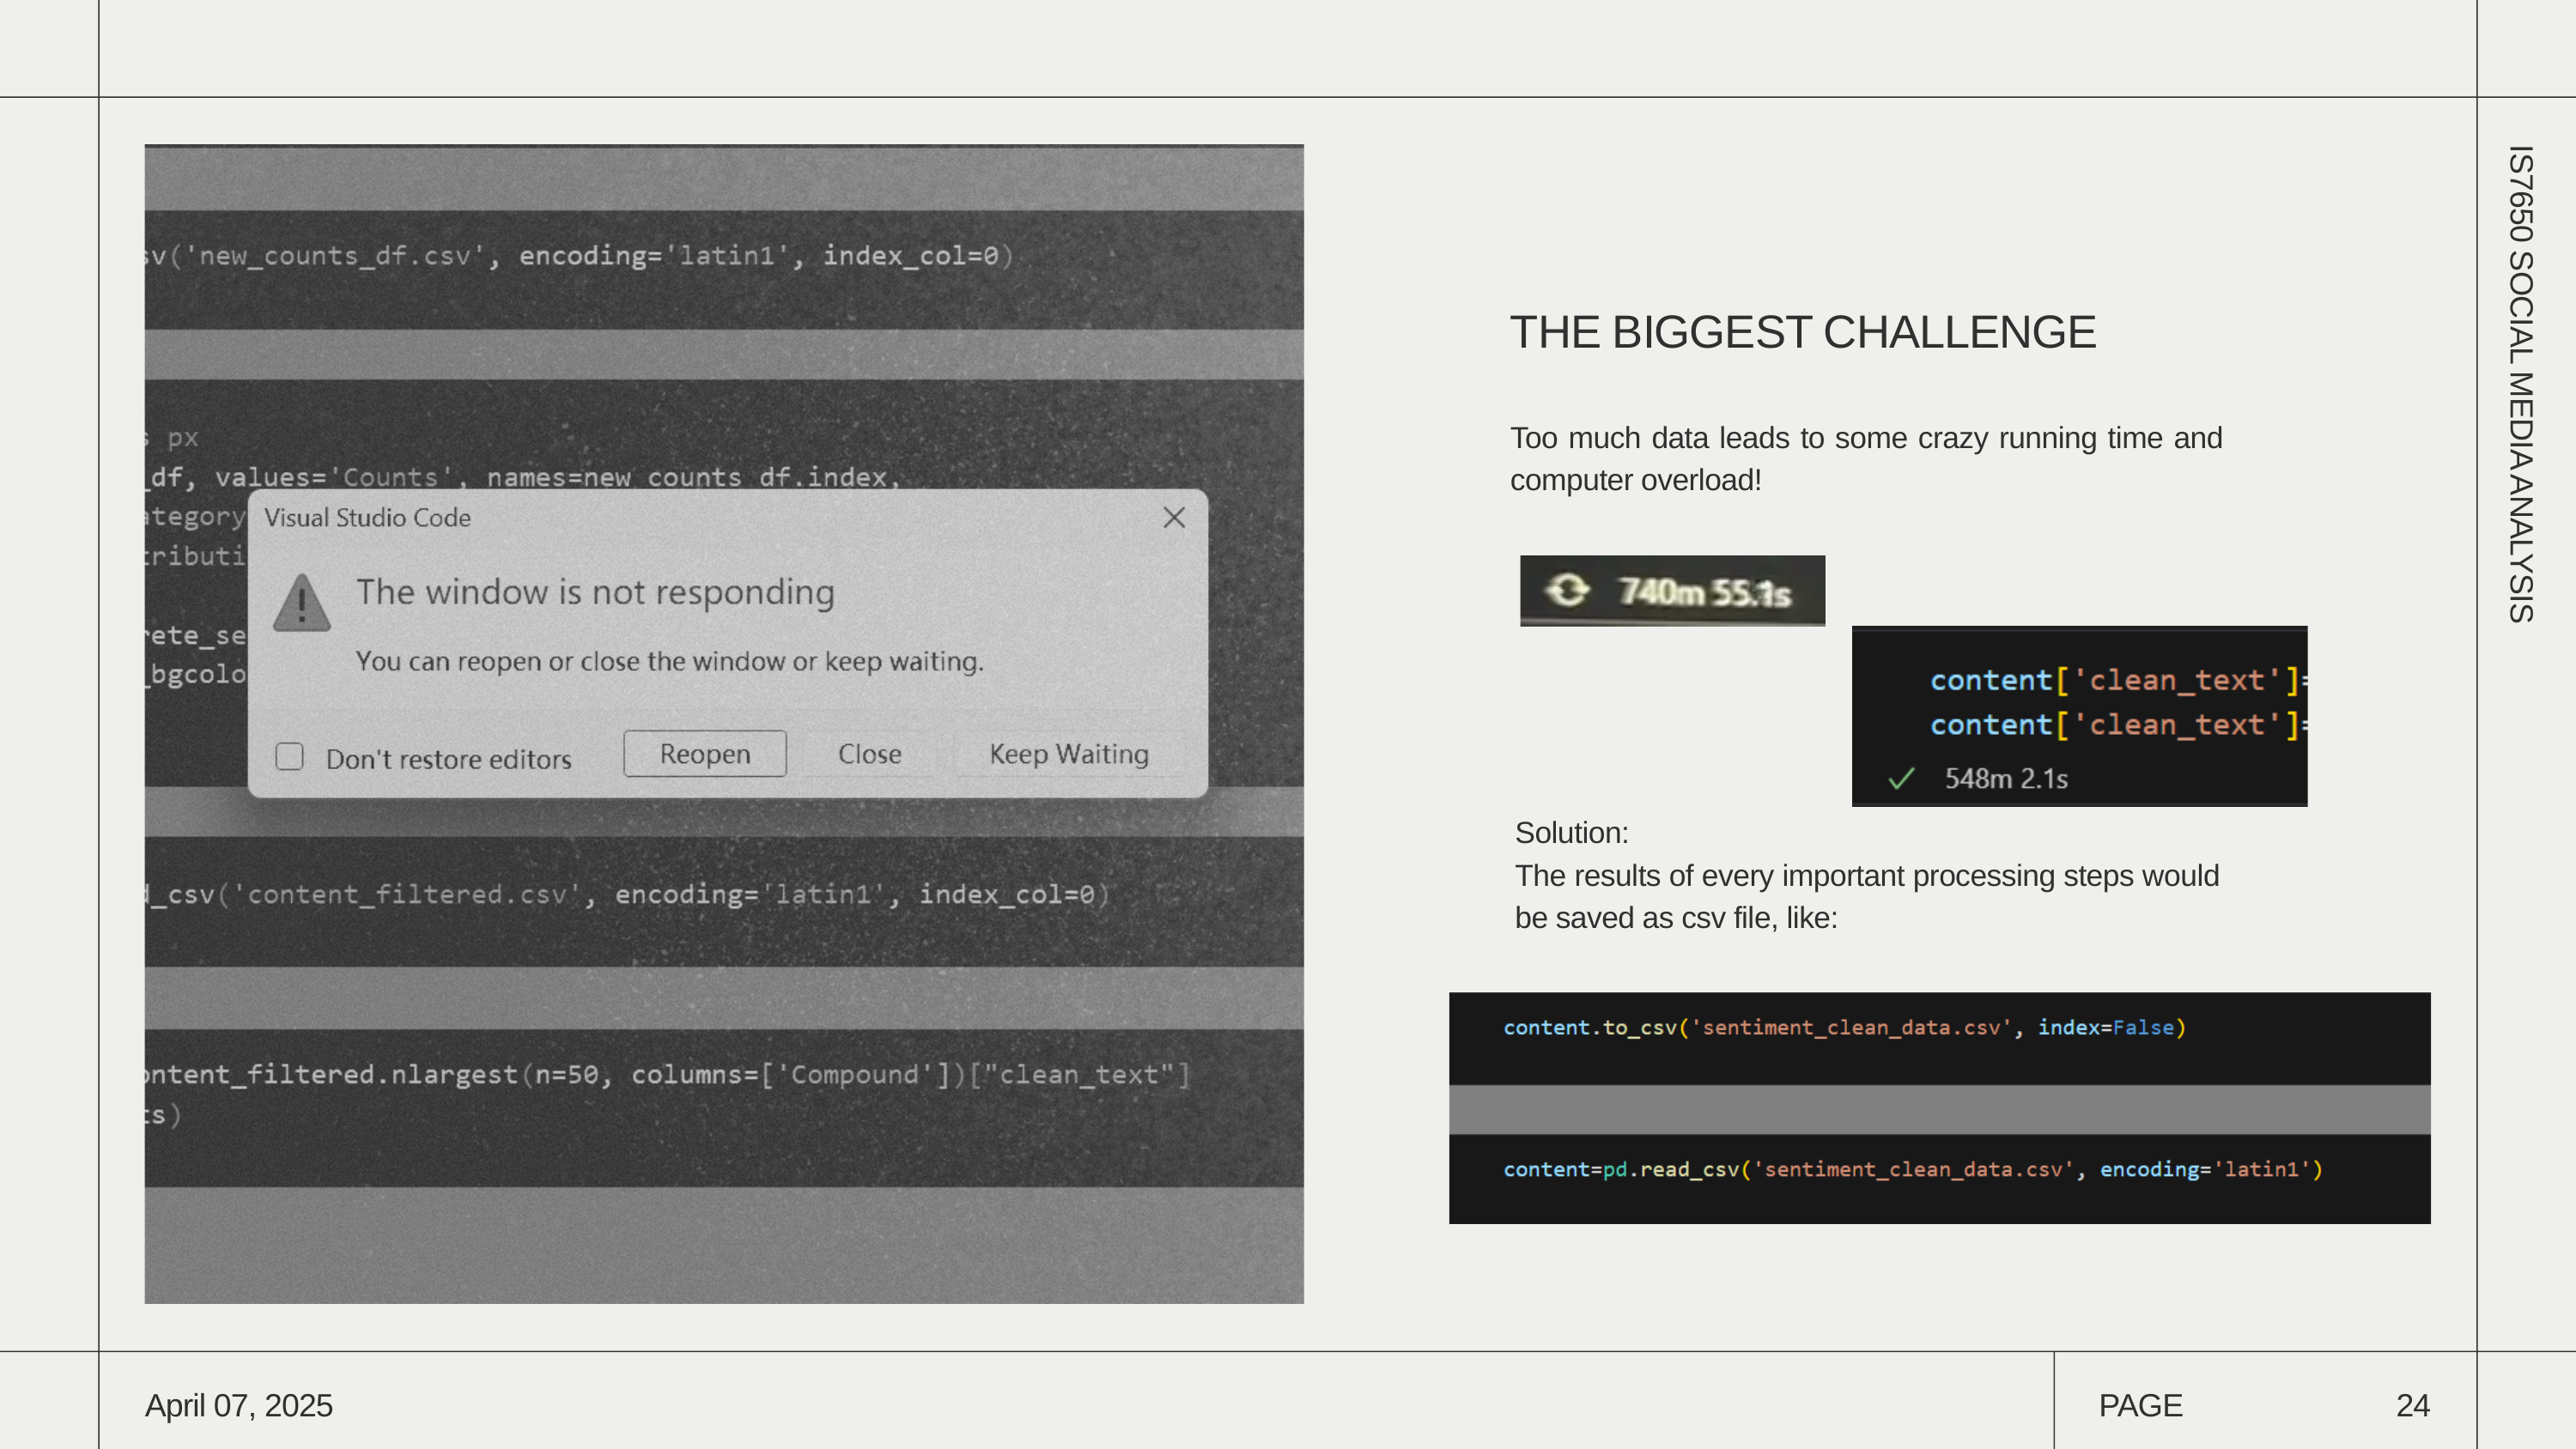

THE BIGGEST CHALLENGE
IS7650 SOCIAL MEDIA ANALYSIS
Too much data leads to some crazy running time and computer overload!

Solution:
The results of every important processing steps would  be saved as csv file, like:

April 07, 2025
PAGE
24